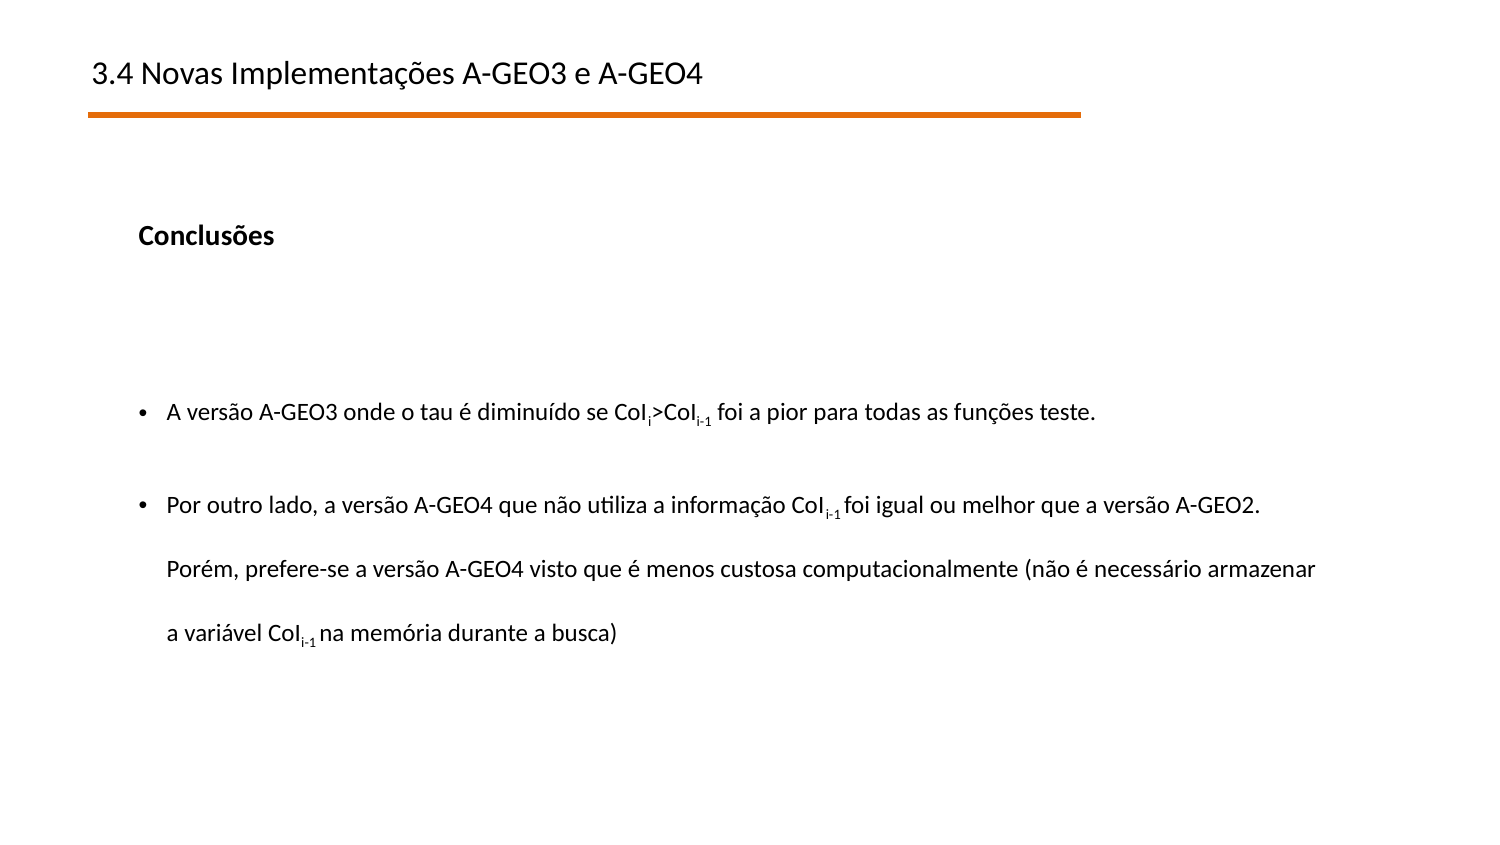

3.4 Novas Implementações A-GEO3 e A-GEO4
Conclusões

A versão A-GEO3 onde o tau é diminuído se CoIi>CoIi-1 foi a pior para todas as funções teste.
Por outro lado, a versão A-GEO4 que não utiliza a informação CoIi-1 foi igual ou melhor que a versão A-GEO2. Porém, prefere-se a versão A-GEO4 visto que é menos custosa computacionalmente (não é necessário armazenar a variável CoIi-1 na memória durante a busca)